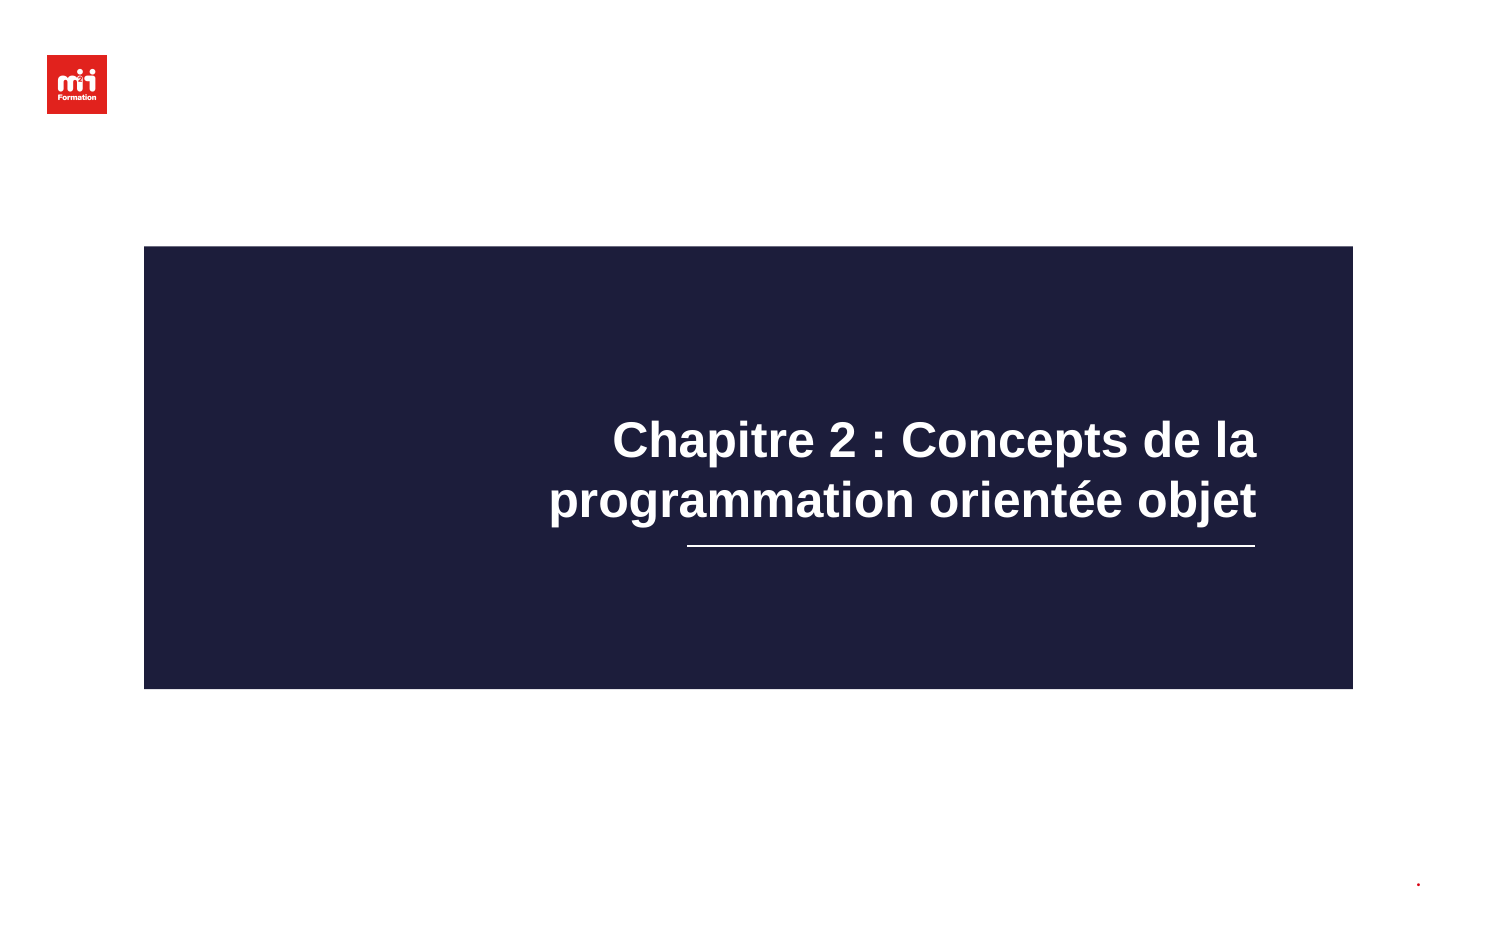

# Chapitre 2 : Concepts de la programmation orientée objet